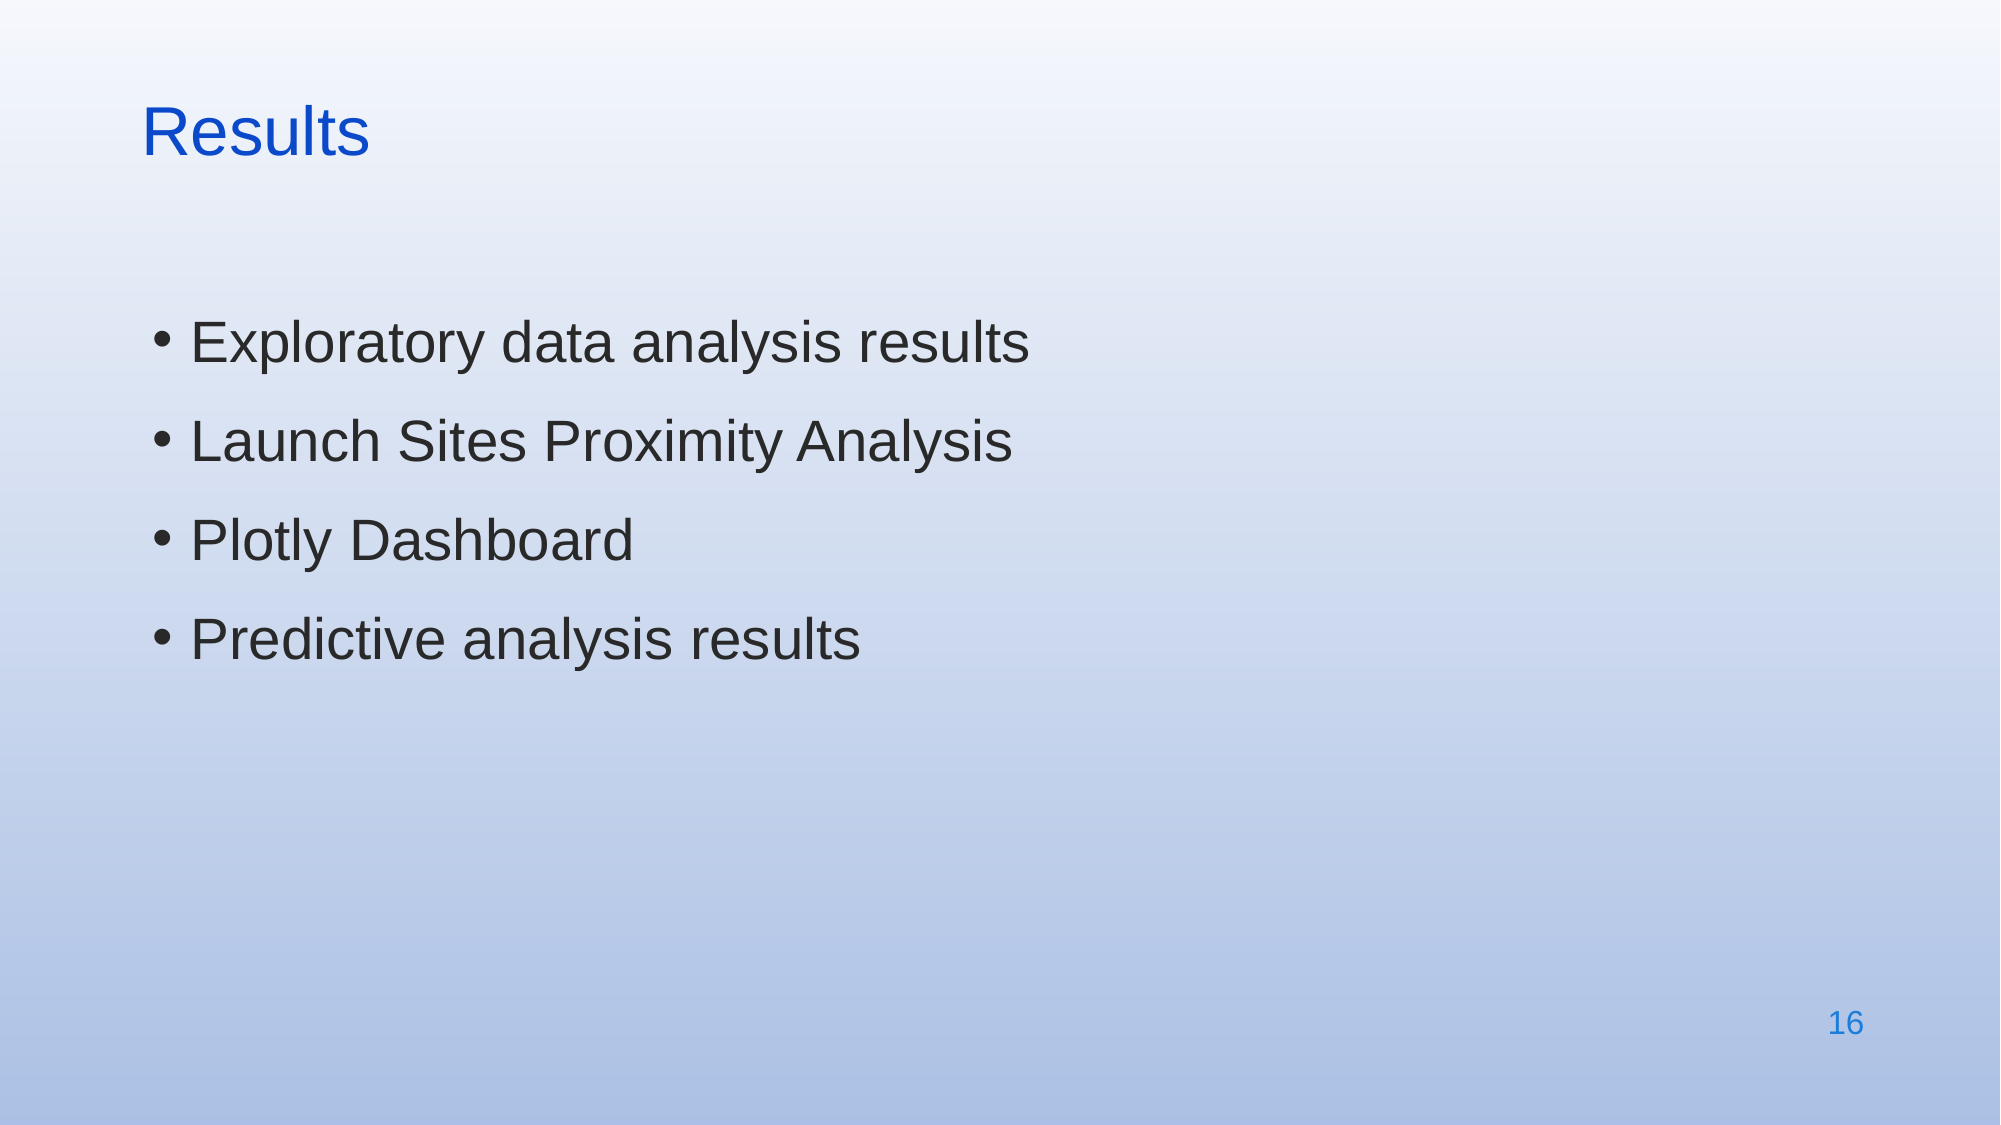

Results
Exploratory data analysis results
Launch Sites Proximity Analysis
Plotly Dashboard
Predictive analysis results

16